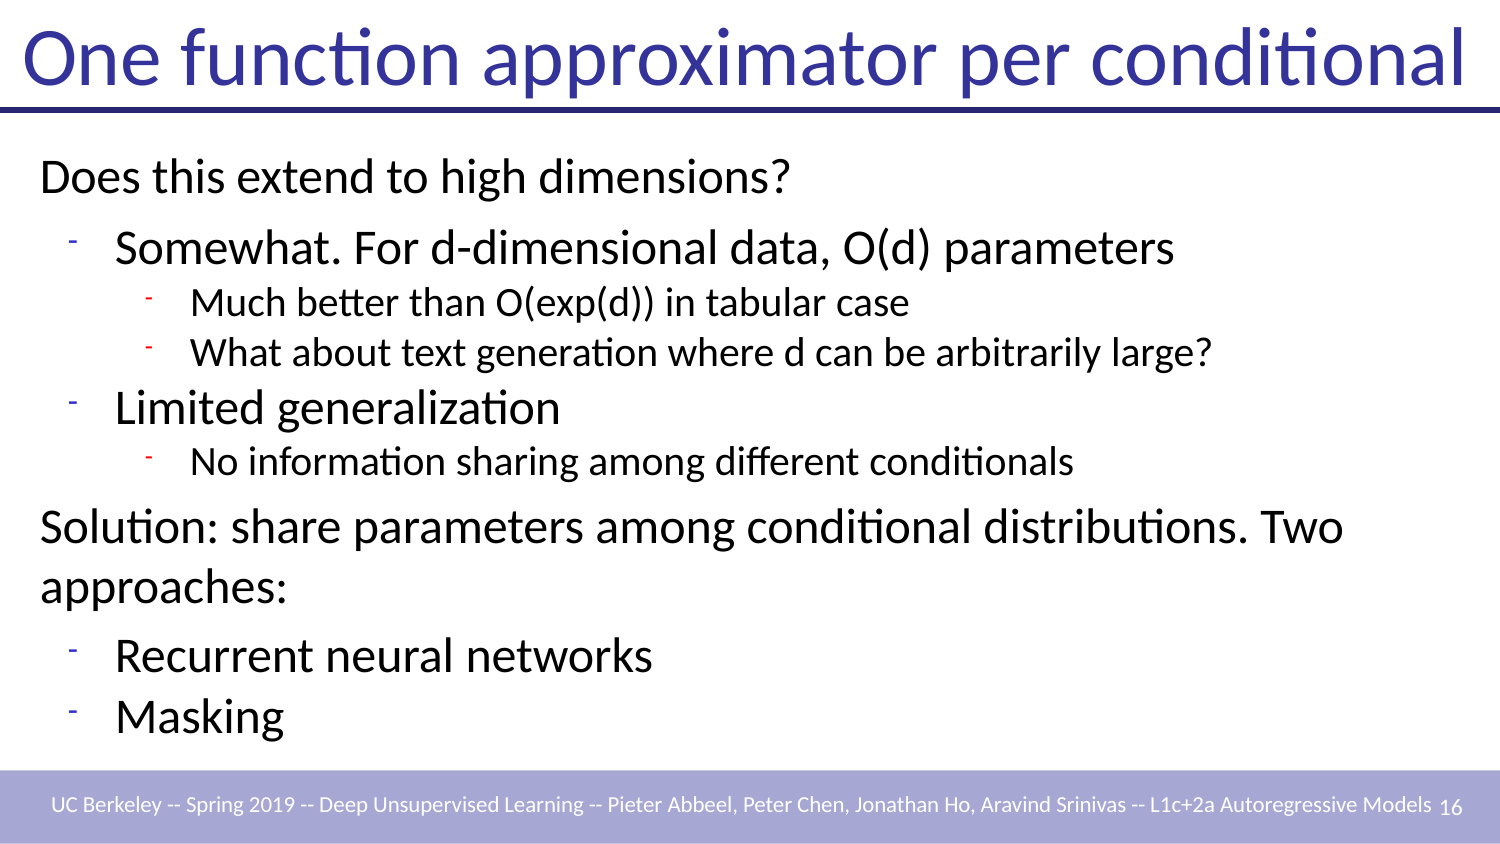

# One function approximator per conditional
Does this extend to high dimensions?
Somewhat. For d-dimensional data, O(d) parameters
Much better than O(exp(d)) in tabular case
What about text generation where d can be arbitrarily large?
Limited generalization
No information sharing among different conditionals
Solution: share parameters among conditional distributions. Two  approaches:
Recurrent neural networks
Masking
UC Berkeley -- Spring 2019 -- Deep Unsupervised Learning -- Pieter Abbeel, Peter Chen, Jonathan Ho, Aravind Srinivas -- L1c+2a Autoregressive Models 16